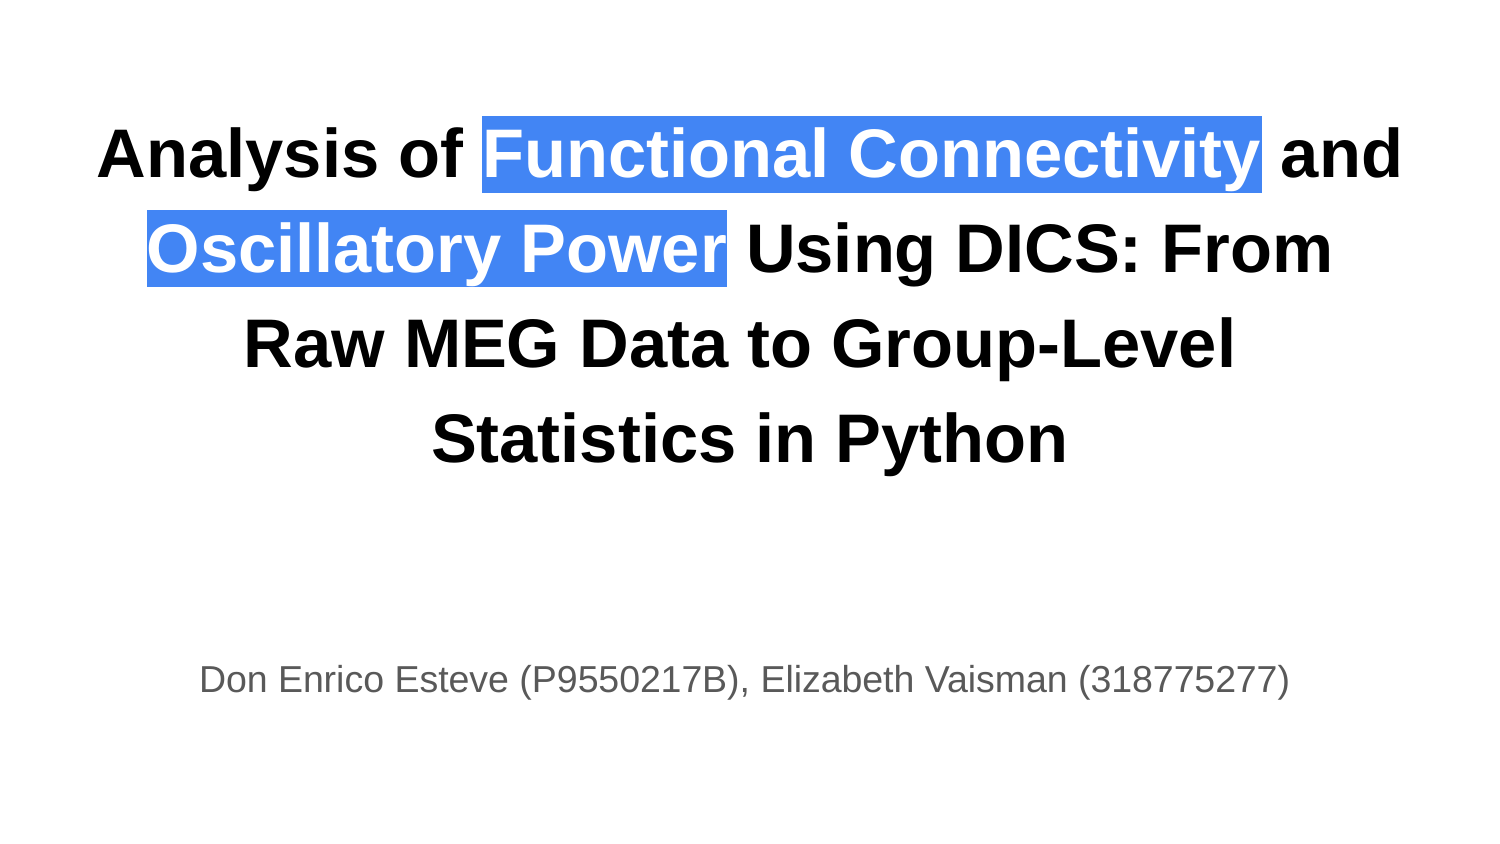

# Analysis of Functional Connectivity and Oscillatory Power Using DICS: From
Raw MEG Data to Group-Level
Statistics in Python
Don Enrico Esteve (P9550217B), Elizabeth Vaisman (318775277)